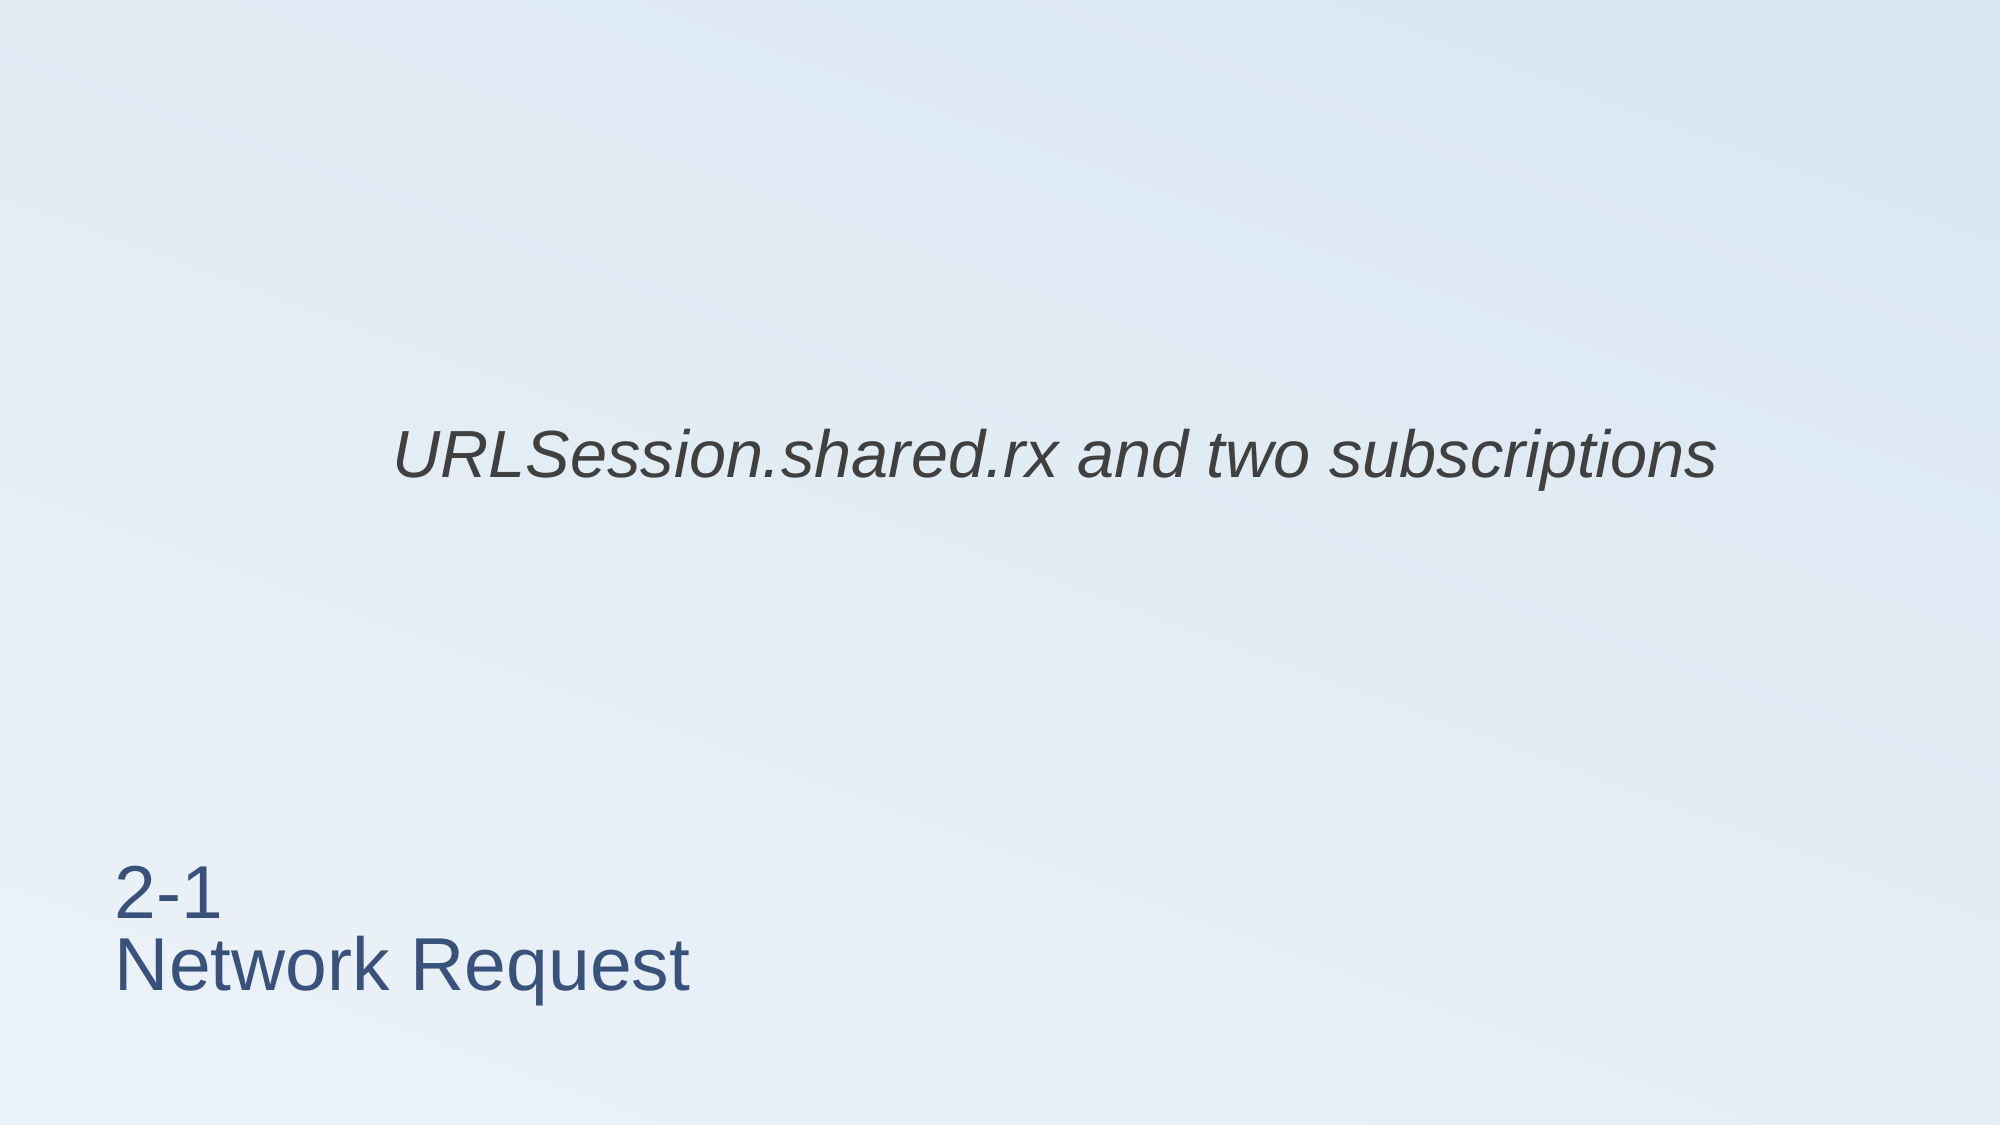

URLSession.shared.rx and two subscriptions
# 2-1 Network Request